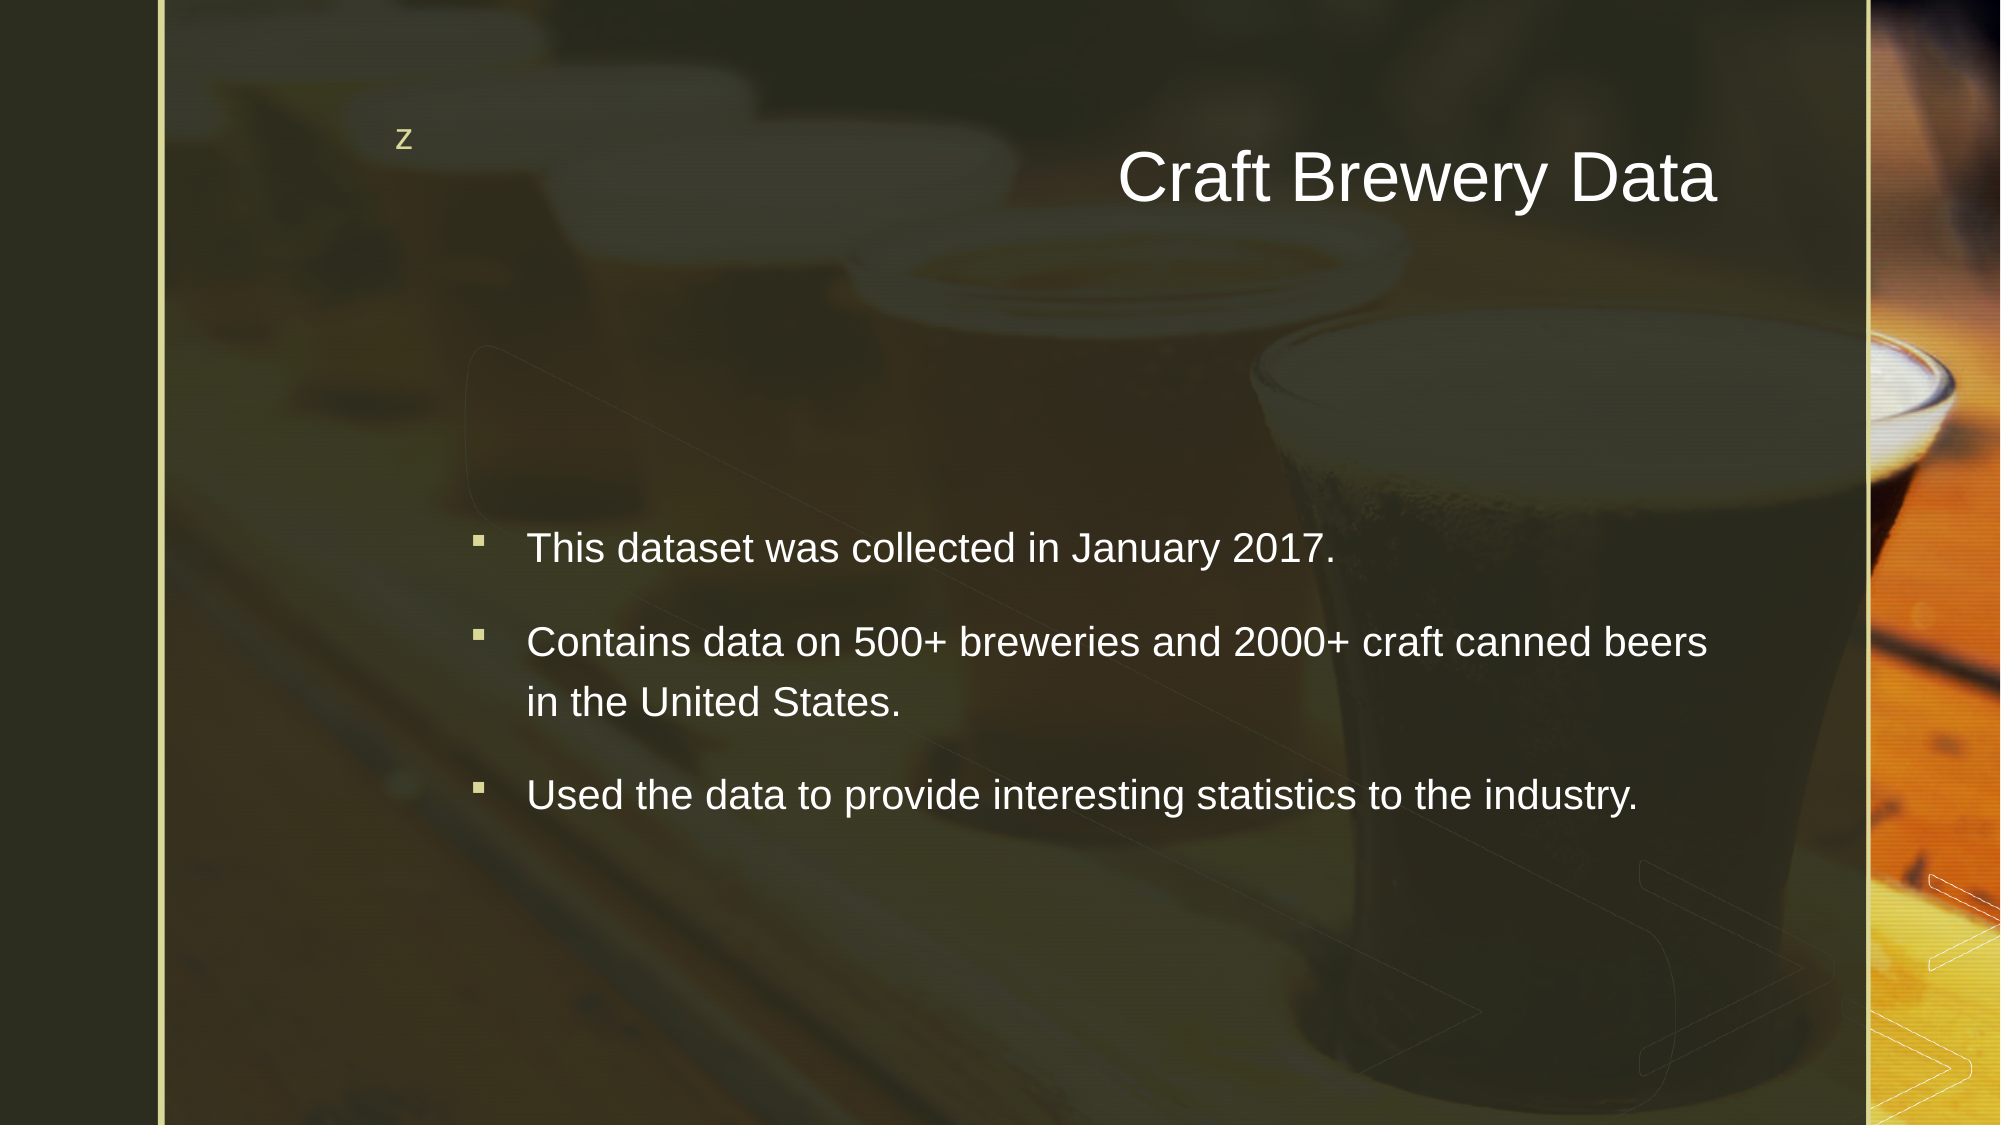

# Craft Brewery Data
This dataset was collected in January 2017.
Contains data on 500+ breweries and 2000+ craft canned beers in the United States.
Used the data to provide interesting statistics to the industry.